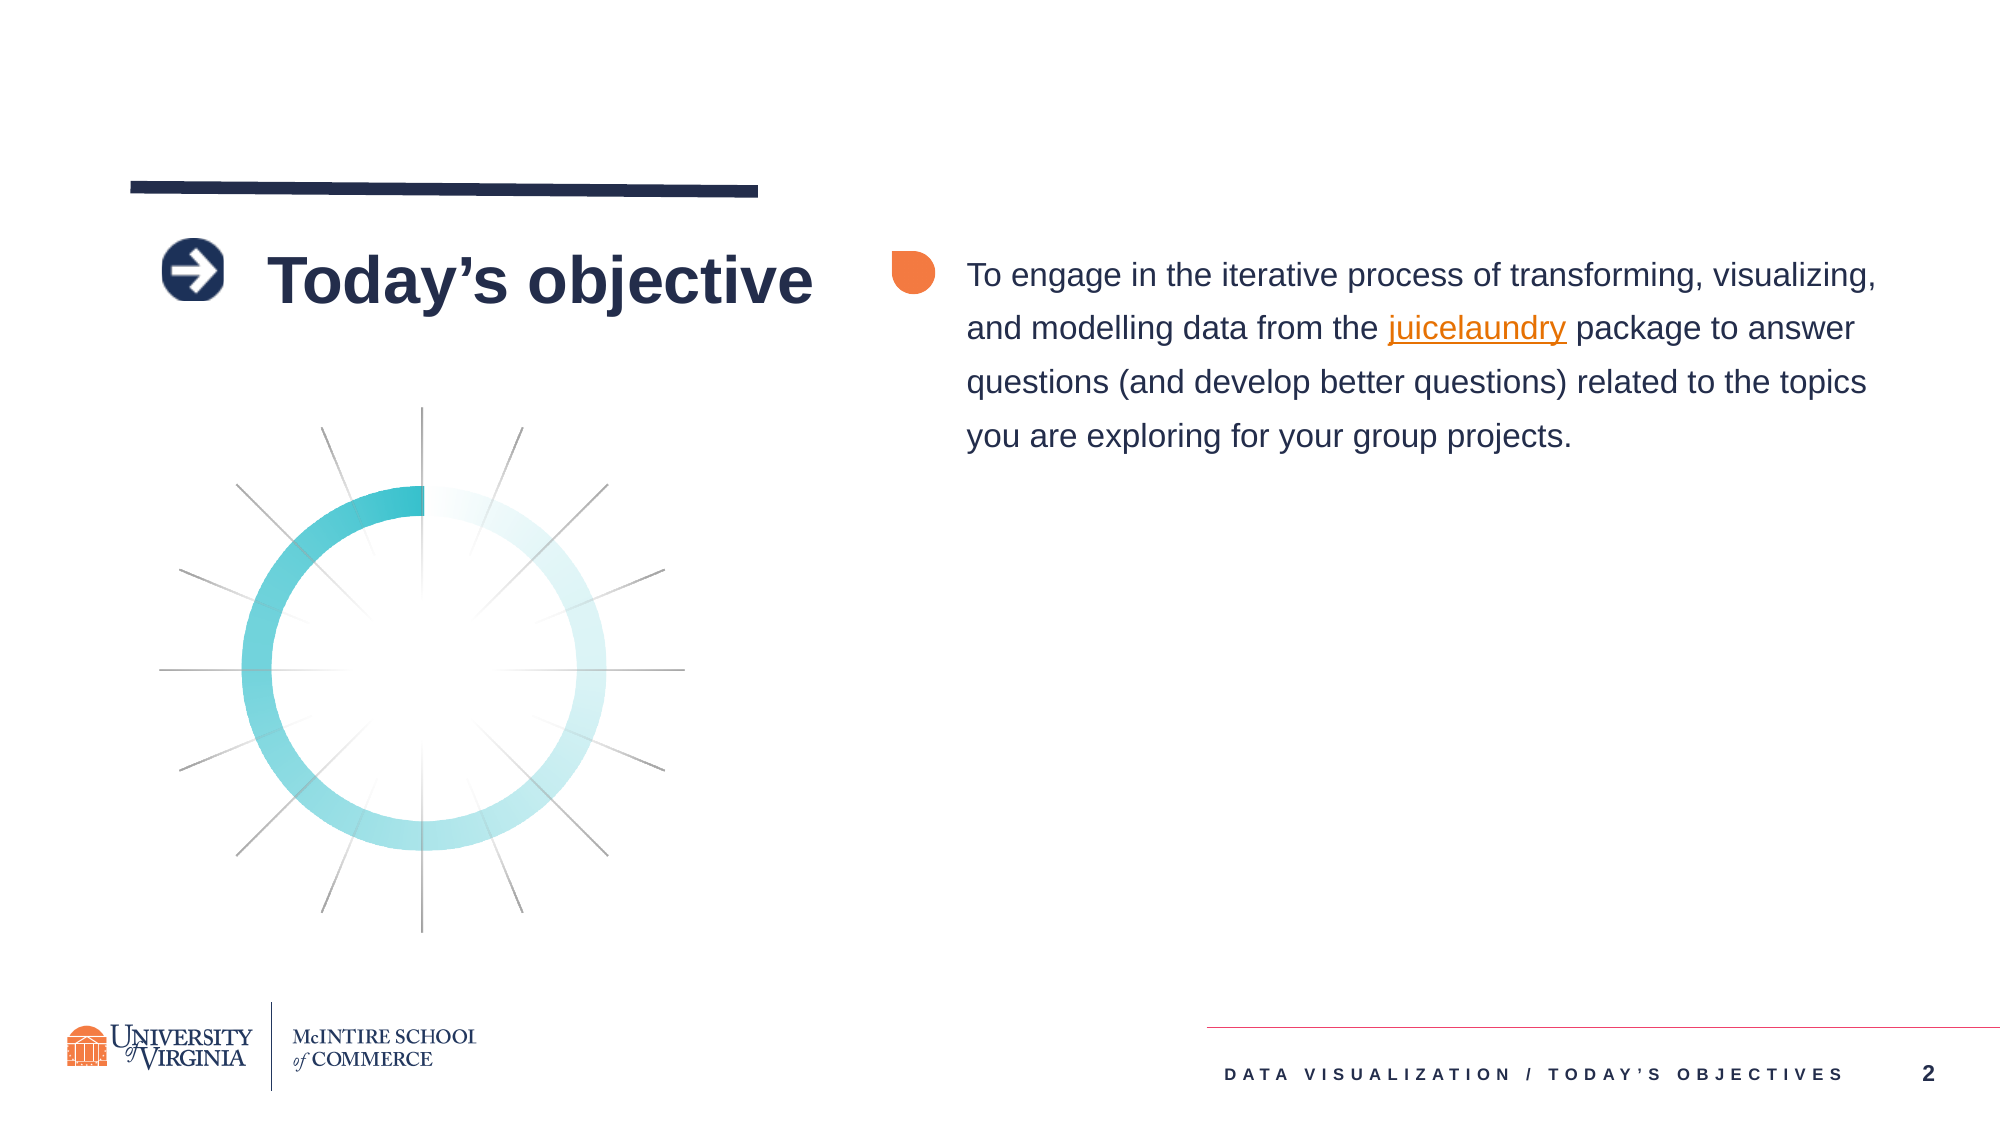

# Today’s objective
To engage in the iterative process of transforming, visualizing, and modelling data from the juicelaundry package to answer questions (and develop better questions) related to the topics you are exploring for your group projects.
2
Data visualization / today’s objectives